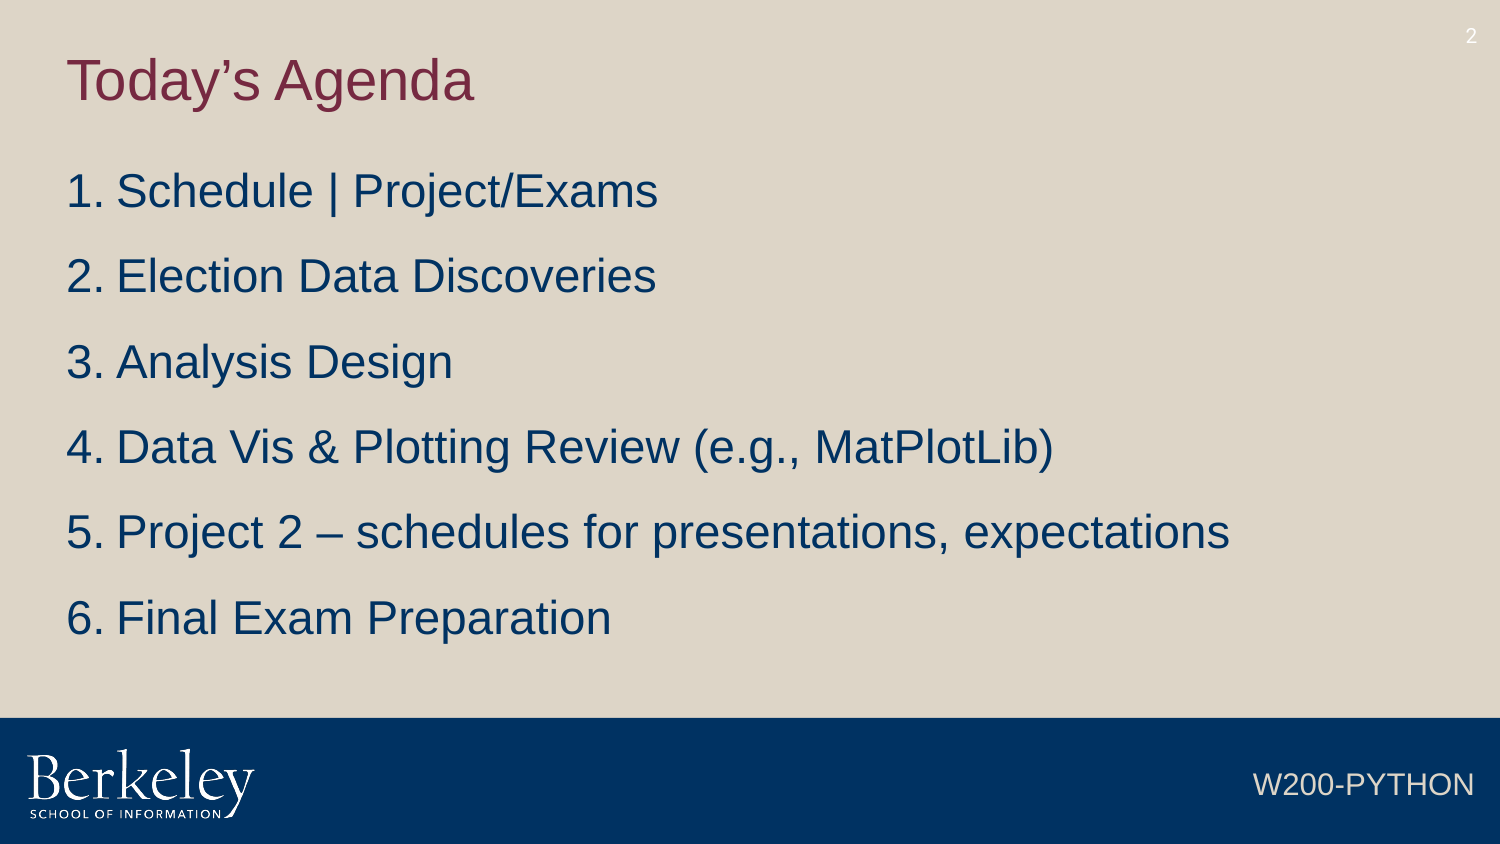

2
# Today’s Agenda
Schedule | Project/Exams
Election Data Discoveries
Analysis Design
Data Vis & Plotting Review (e.g., MatPlotLib)
Project 2 – schedules for presentations, expectations
Final Exam Preparation